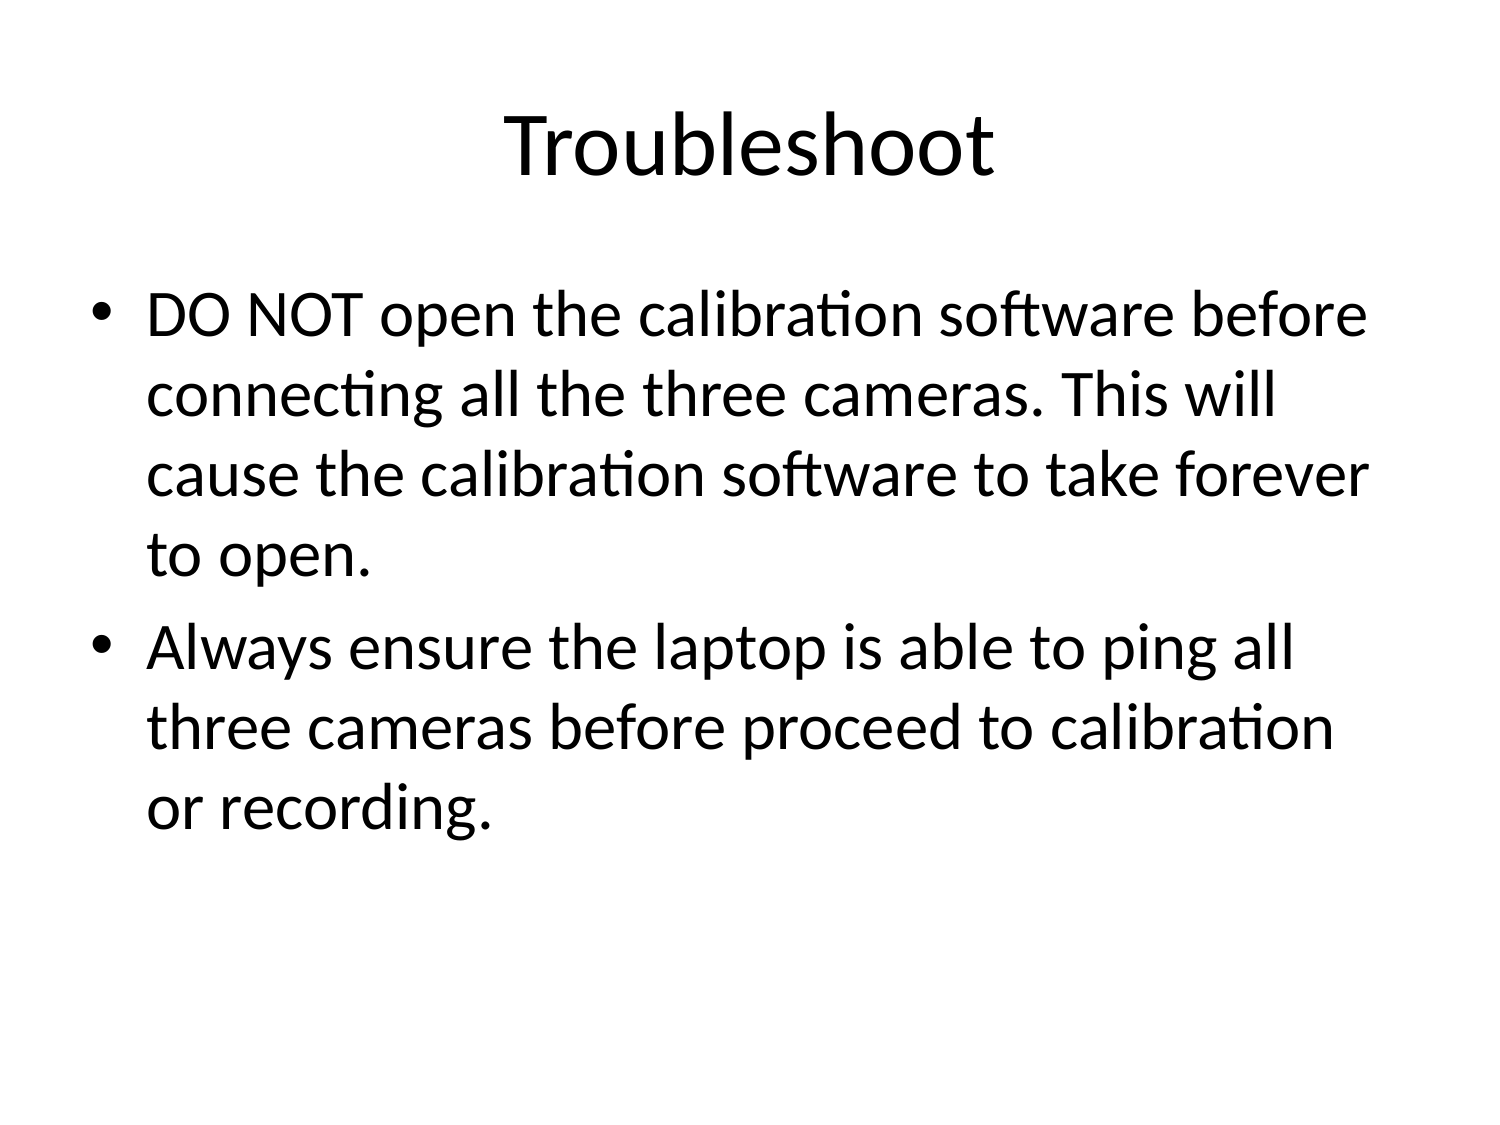

# Troubleshoot
DO NOT open the calibration software before connecting all the three cameras. This will cause the calibration software to take forever to open.
Always ensure the laptop is able to ping all three cameras before proceed to calibration or recording.